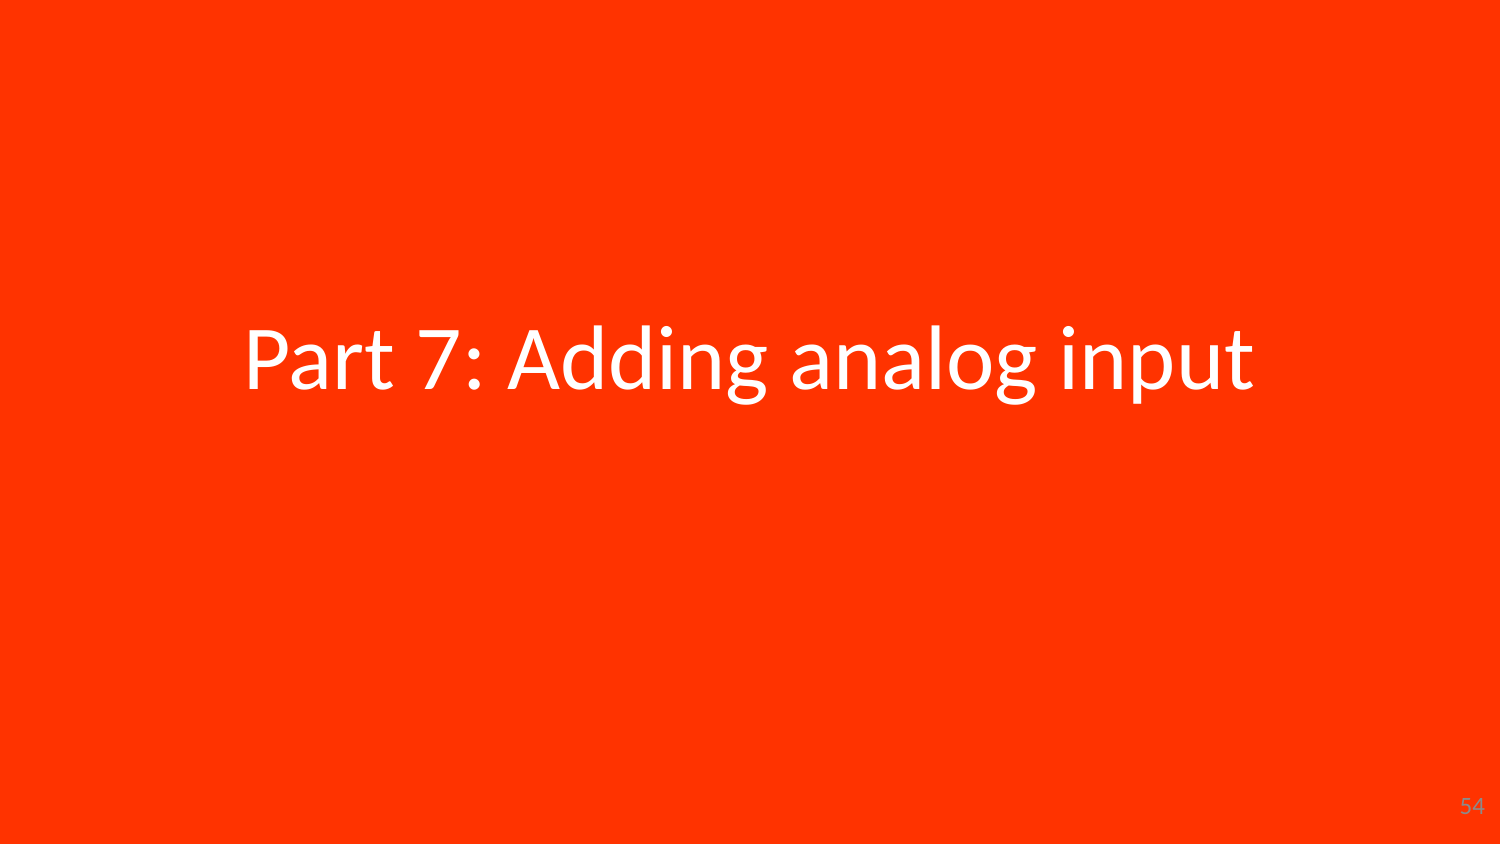

# Part 7: Adding analog input
54